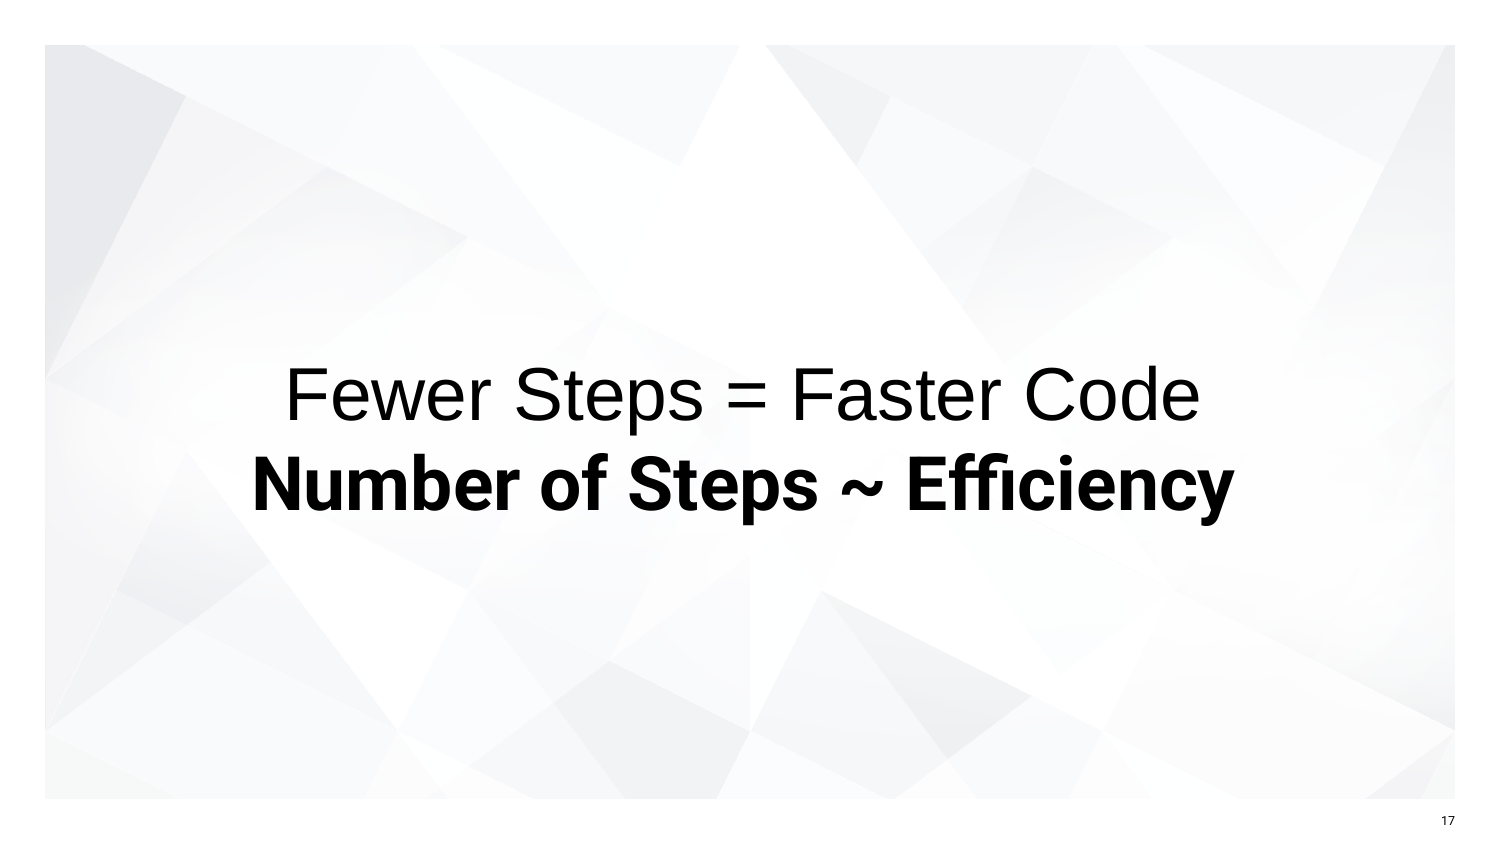

# Fewer Steps = Faster Code
Number of Steps ~ Efficiency